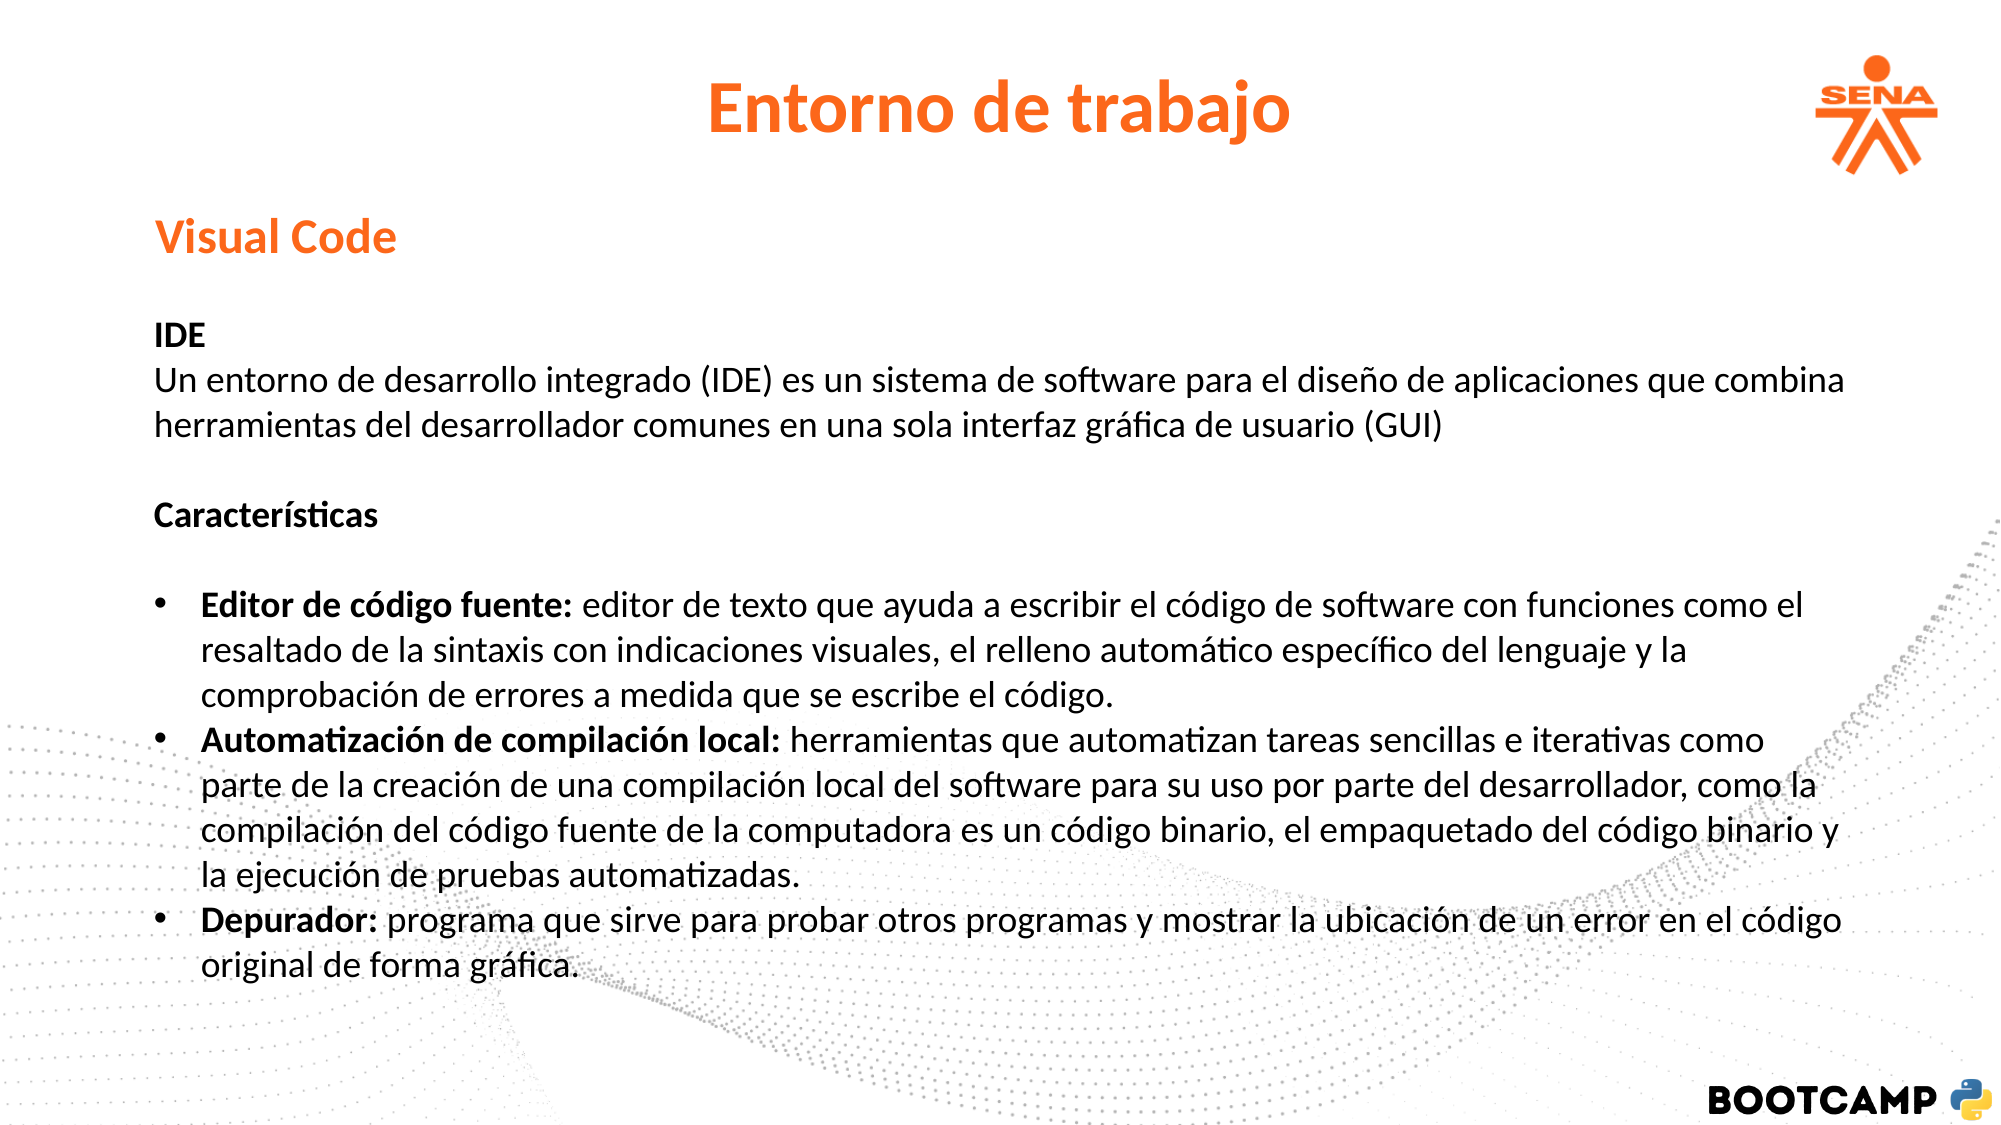

Entorno de trabajo
Visual Code
IDE
Un entorno de desarrollo integrado (IDE) es un sistema de software para el diseño de aplicaciones que combina herramientas del desarrollador comunes en una sola interfaz gráfica de usuario (GUI)

Características

Editor de código fuente: editor de texto que ayuda a escribir el código de software con funciones como el resaltado de la sintaxis con indicaciones visuales, el relleno automático específico del lenguaje y la comprobación de errores a medida que se escribe el código.
Automatización de compilación local: herramientas que automatizan tareas sencillas e iterativas como parte de la creación de una compilación local del software para su uso por parte del desarrollador, como la compilación del código fuente de la computadora es un código binario, el empaquetado del código binario y la ejecución de pruebas automatizadas.
Depurador: programa que sirve para probar otros programas y mostrar la ubicación de un error en el código original de forma gráfica.